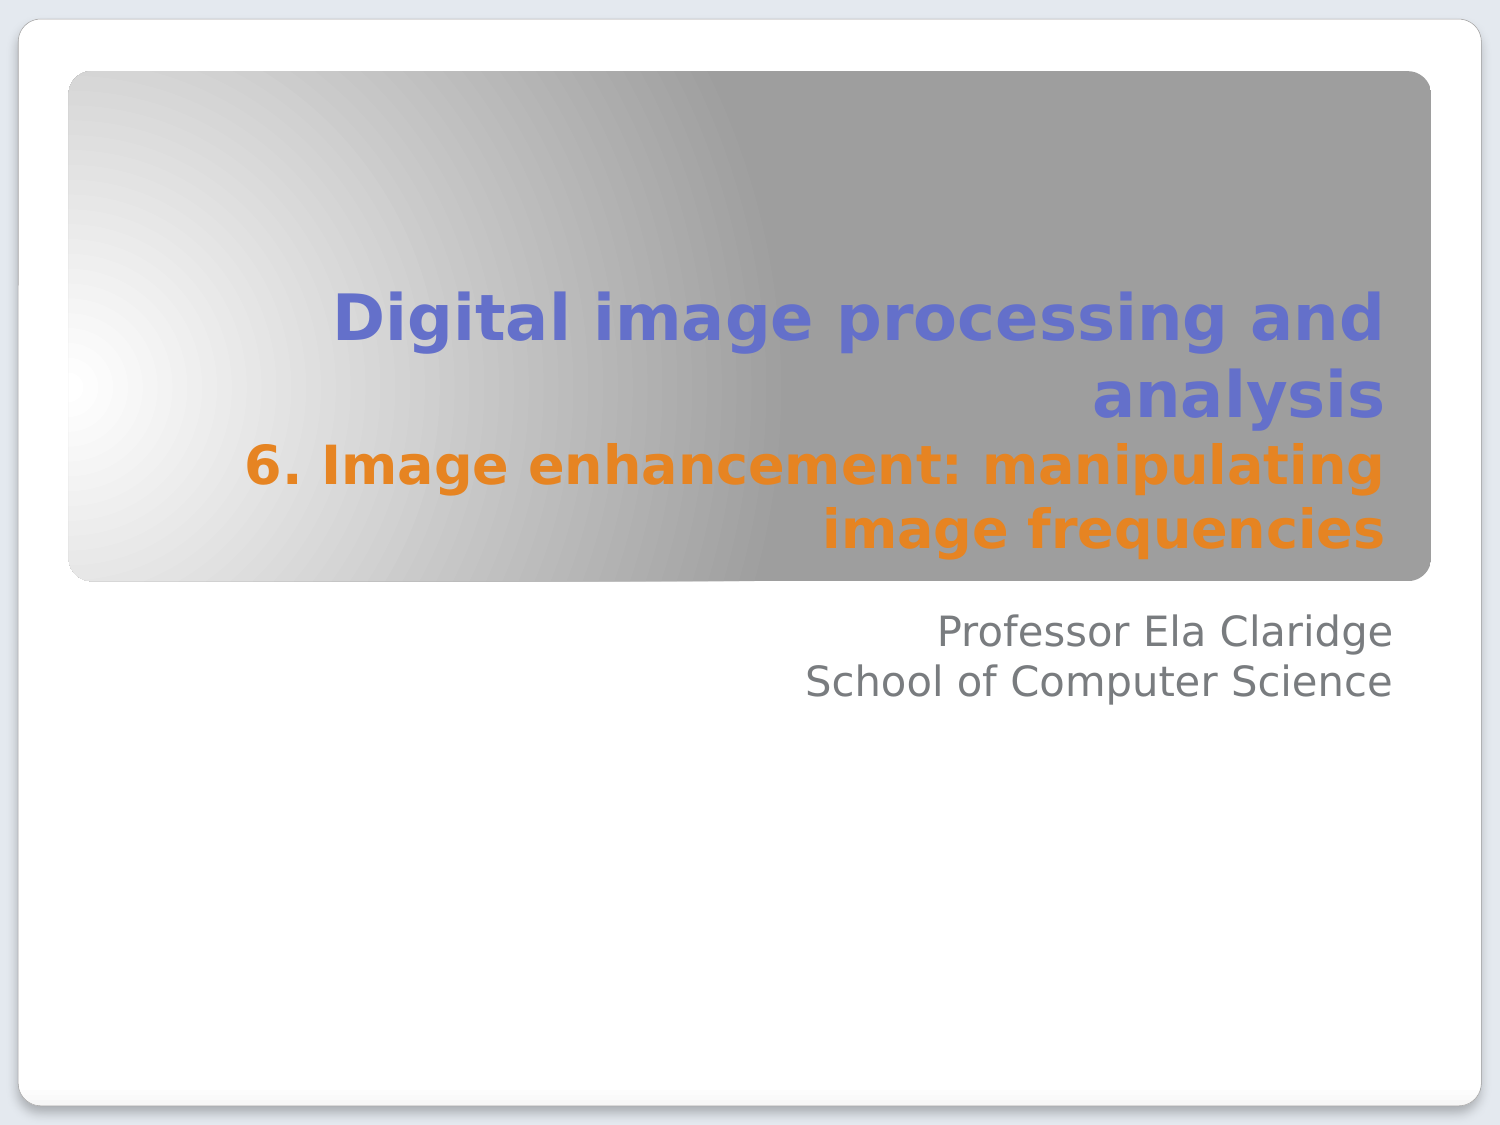

# Digital image processing and analysis 6. Image enhancement: manipulating image frequencies
Professor Ela Claridge
School of Computer Science